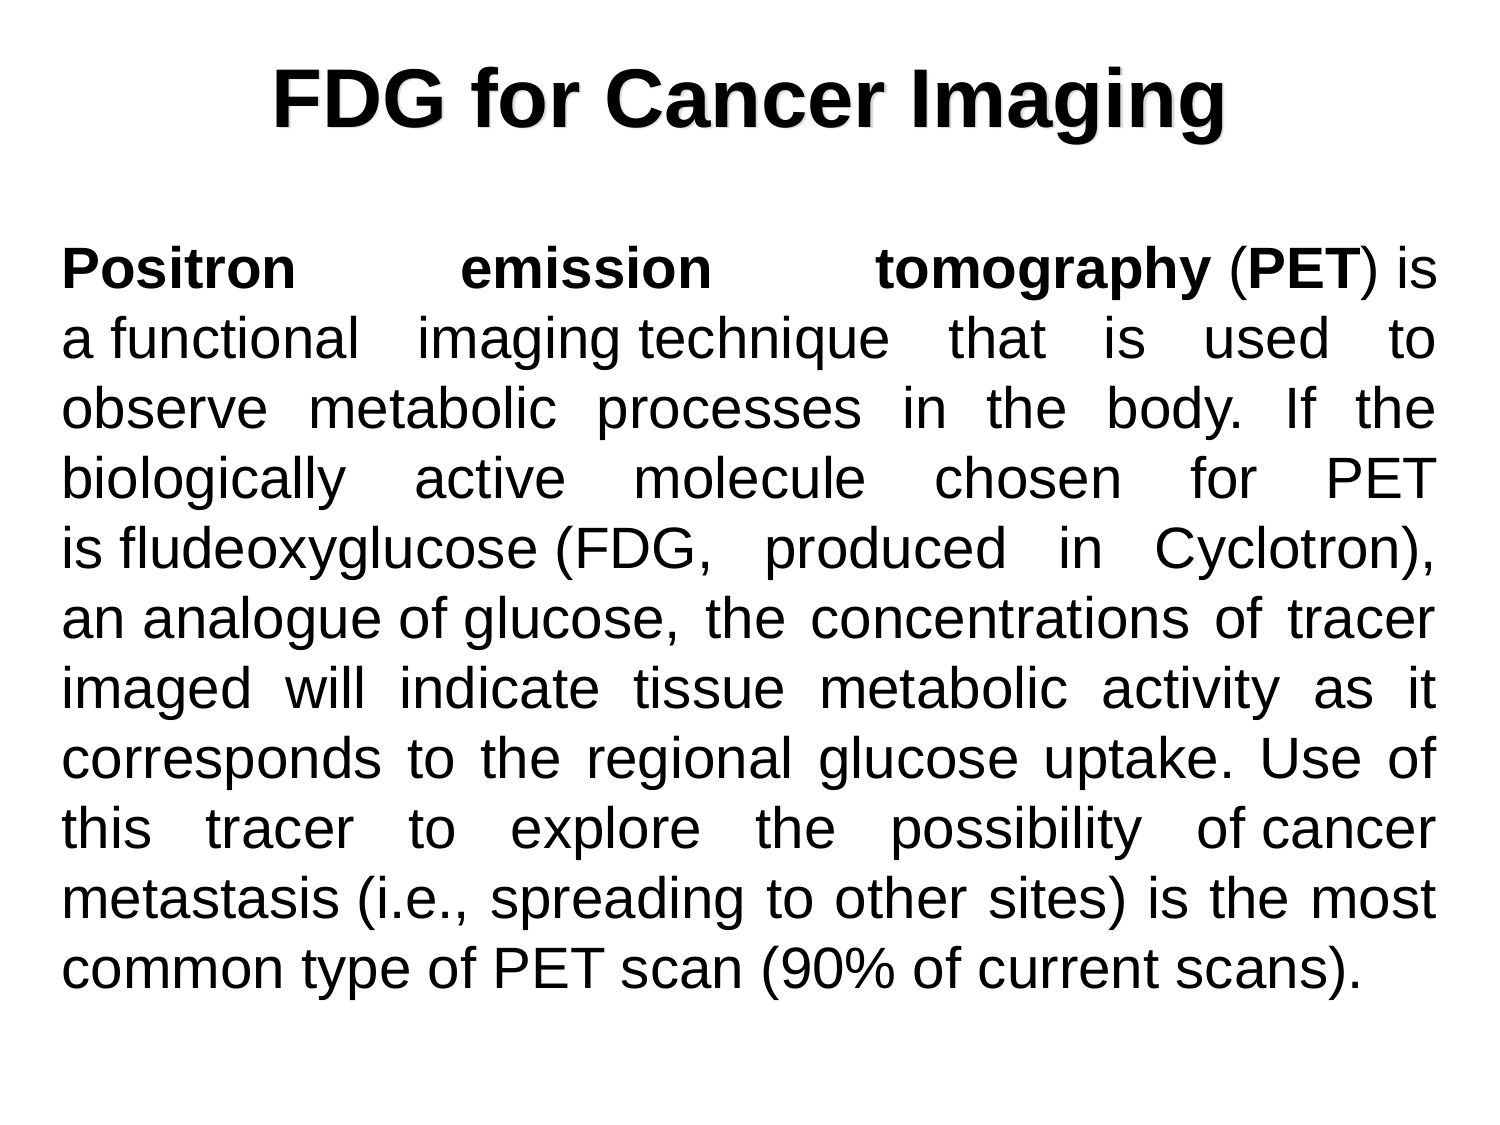

# FDG for Cancer Imaging
Positron emission tomography (PET) is a functional imaging technique that is used to observe metabolic processes in the body. If the biologically active molecule chosen for PET is fludeoxyglucose (FDG, produced in Cyclotron), an analogue of glucose, the concentrations of tracer imaged will indicate tissue metabolic activity as it corresponds to the regional glucose uptake. Use of this tracer to explore the possibility of cancer metastasis (i.e., spreading to other sites) is the most common type of PET scan (90% of current scans).